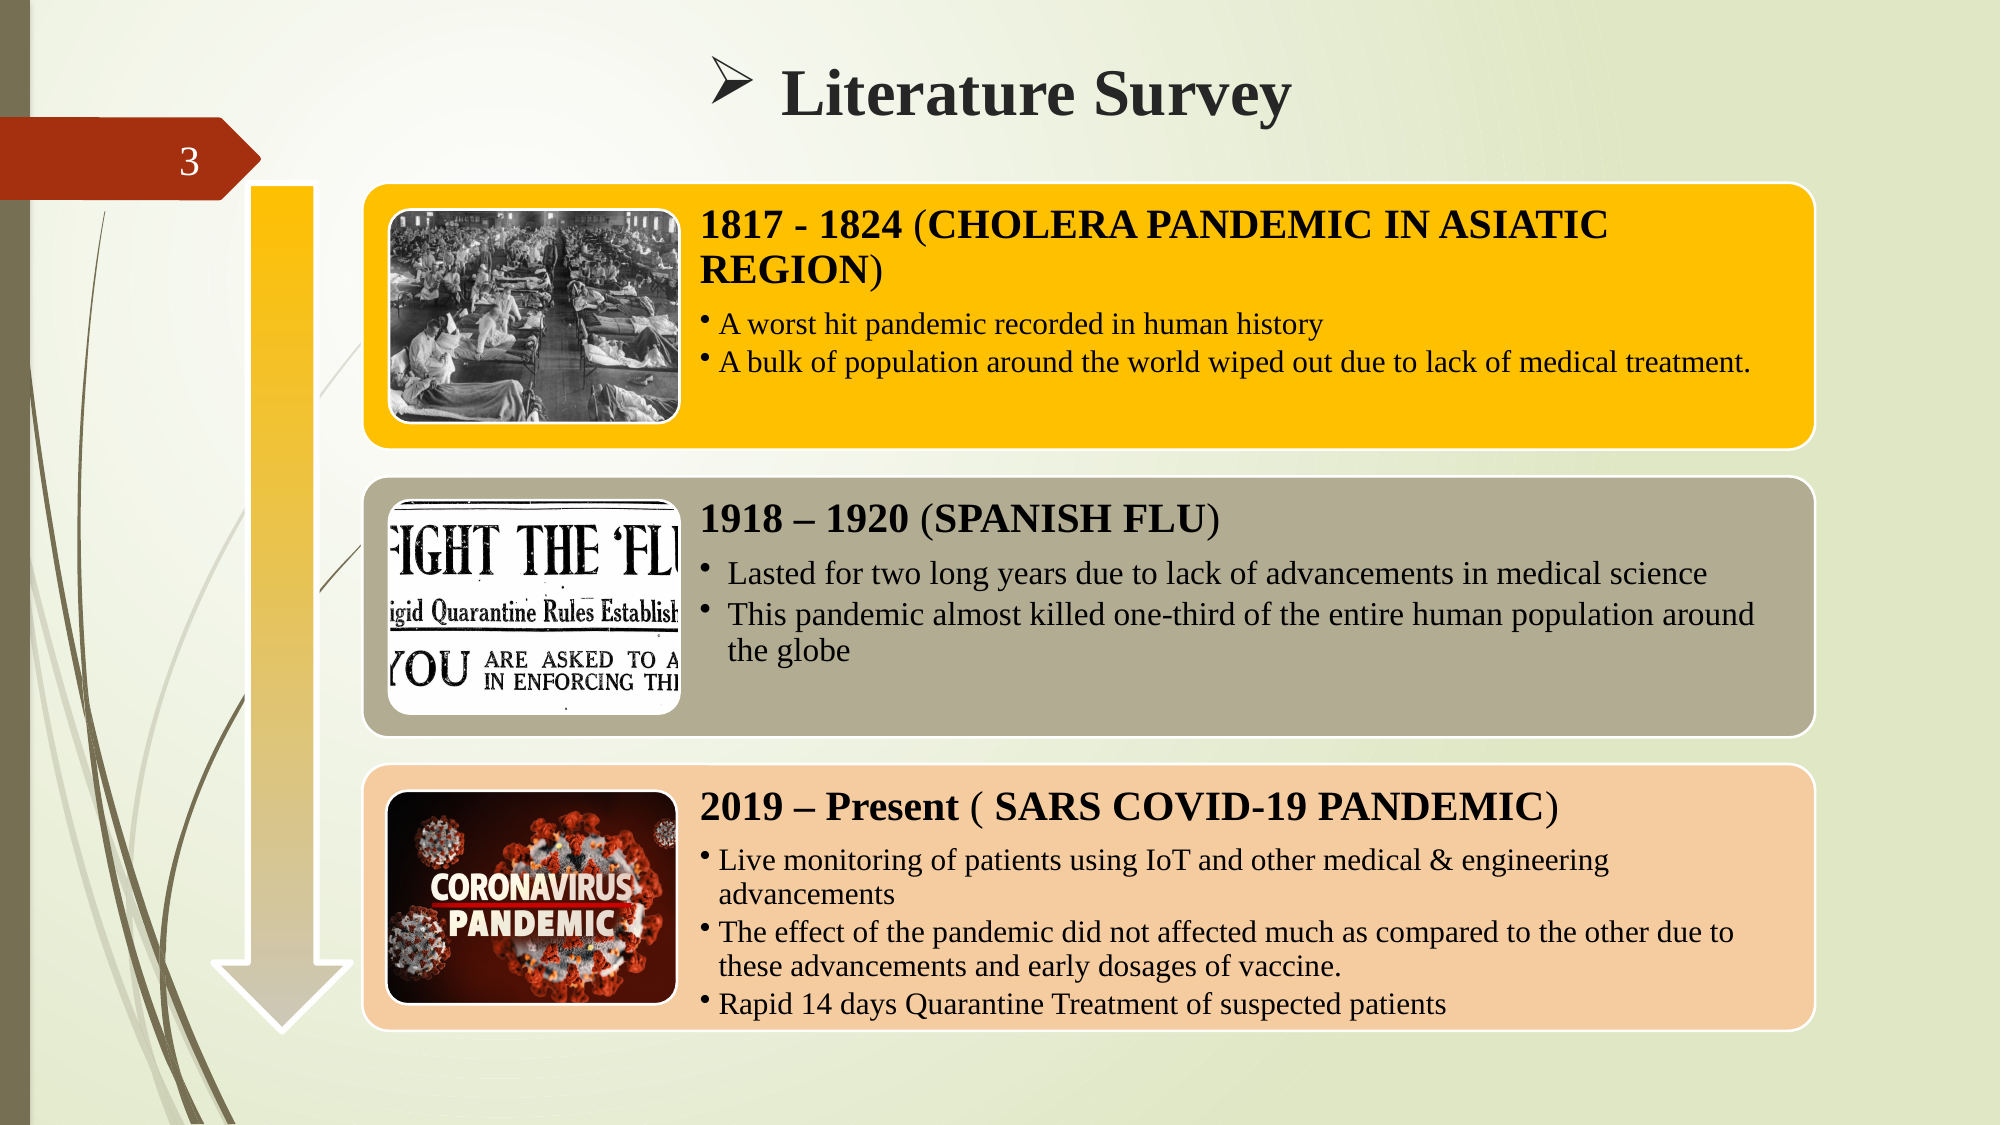

# Literature Survey
3

1817 - 1824 (CHOLERA PANDEMIC IN ASIATIC REGION)
A worst hit pandemic recorded in human history
A bulk of population around the world wiped out due to lack of medical treatment.
1918 – 1920 (SPANISH FLU)
Lasted for two long years due to lack of advancements in medical science
This pandemic almost killed one-third of the entire human population around the globe
2019 – Present ( SARS COVID-19 PANDEMIC)
Live monitoring of patients using IoT and other medical & engineering advancements
The effect of the pandemic did not affected much as compared to the other due to these advancements and early dosages of vaccine.
Rapid 14 days Quarantine Treatment of suspected patients